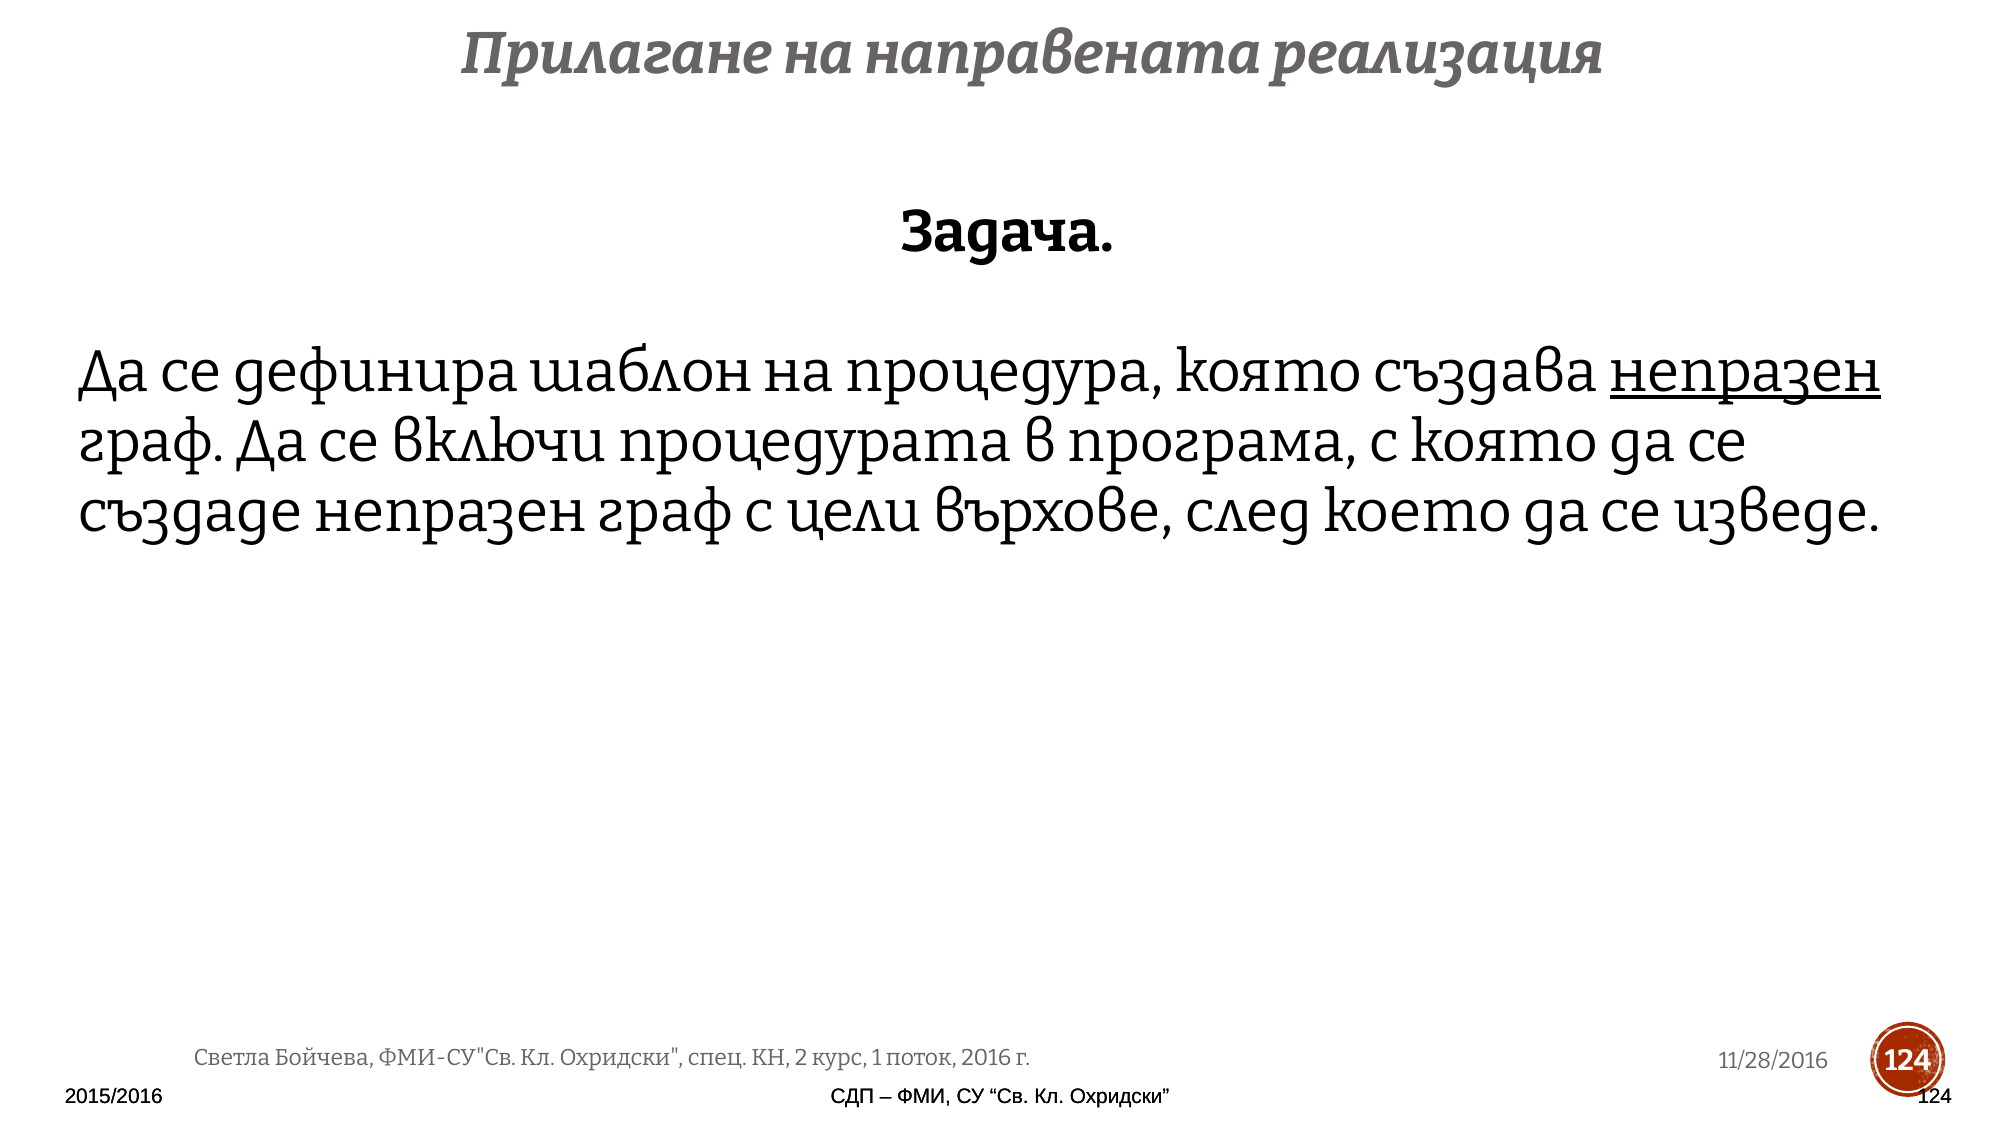

Прилагане на направената реализация

Задача.

Да се дефинира шаблон на процедура, която създава непразен граф. Да се включи процедурата в програма, с която да се създаде непразен граф с цели върхове, след което да се изведе.

Светла Бойчева, ФМИ-СУ"Св. Кл. Охридски", спец. КН, 2 курс, 1 поток, 2016 г.
11/28/2016
124
2015/2016
2015/2016
СДП – ФМИ, СУ “Св. Кл. Охридски”
СДП – ФМИ, СУ “Св. Кл. Охридски”
124
124